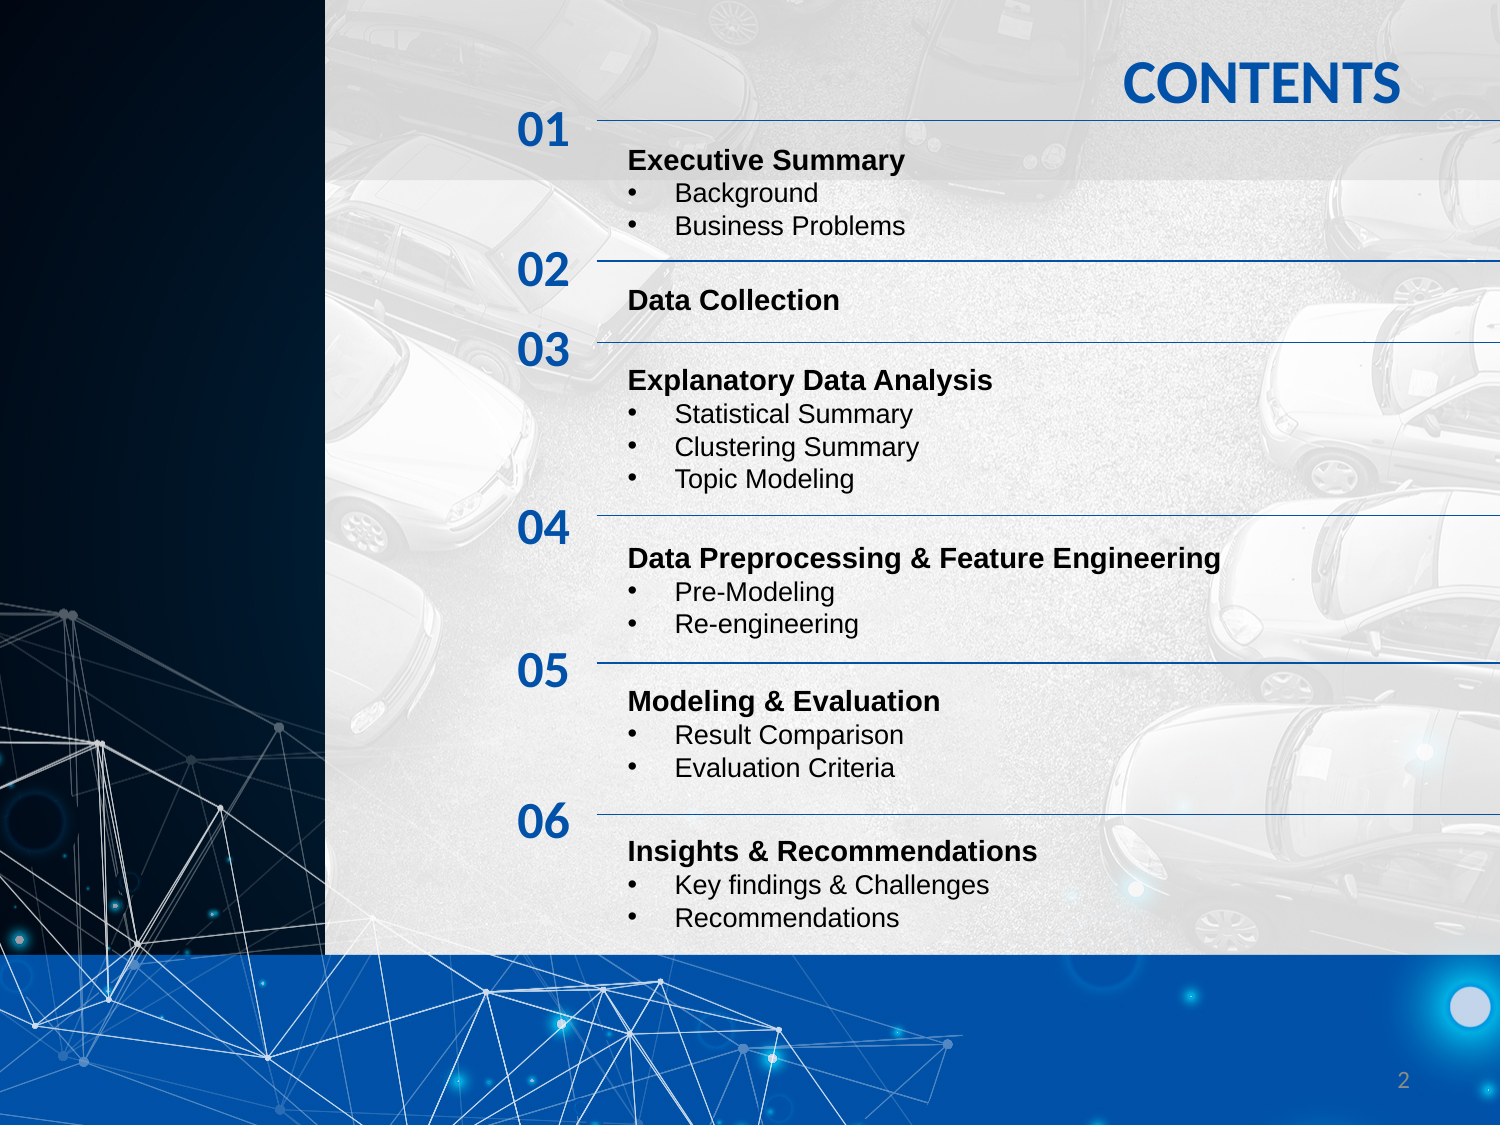

CONTENTS
01
Executive Summary
Background
Business Problems
02
Data Collection
03
Explanatory Data Analysis
Statistical Summary
Clustering Summary
Topic Modeling
04
Data Preprocessing & Feature Engineering
Pre-Modeling
Re-engineering

05
Modeling & Evaluation
Result Comparison
Evaluation Criteria
06
Insights & Recommendations
Key findings & Challenges
Recommendations

2